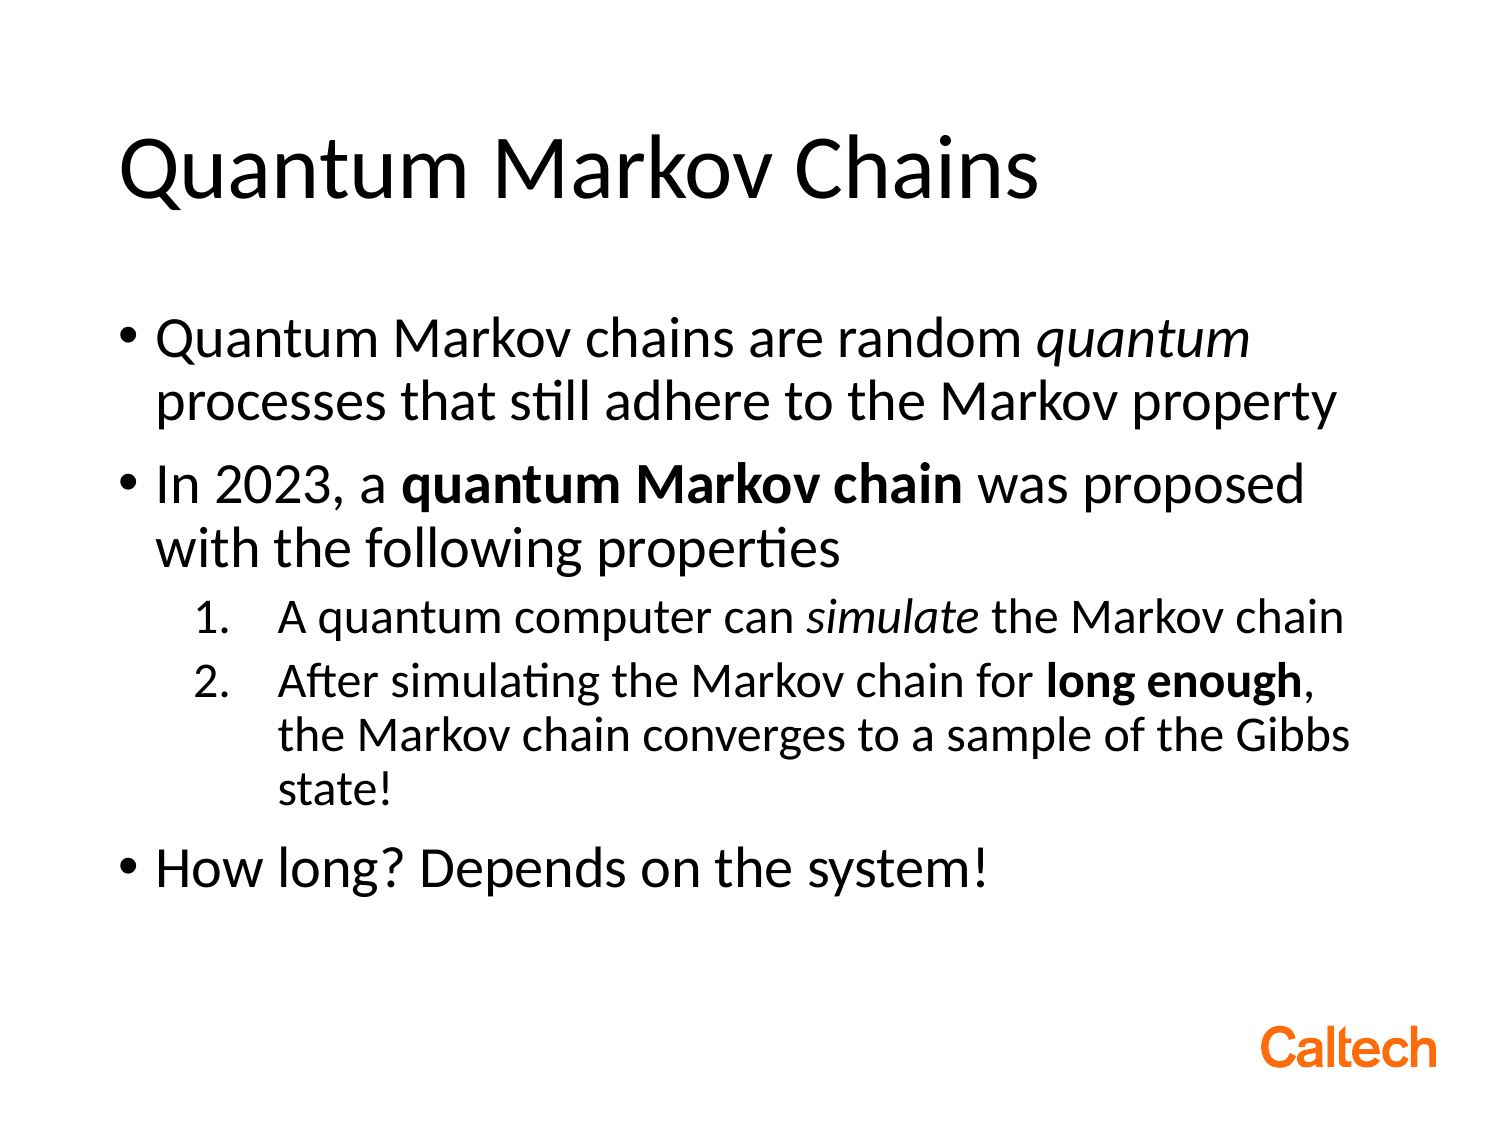

# Quantum Markov Chains
Quantum Markov chains are random quantum processes that still adhere to the Markov property
In 2023, a quantum Markov chain was proposed with the following properties
A quantum computer can simulate the Markov chain
After simulating the Markov chain for long enough, the Markov chain converges to a sample of the Gibbs state!
How long? Depends on the system!